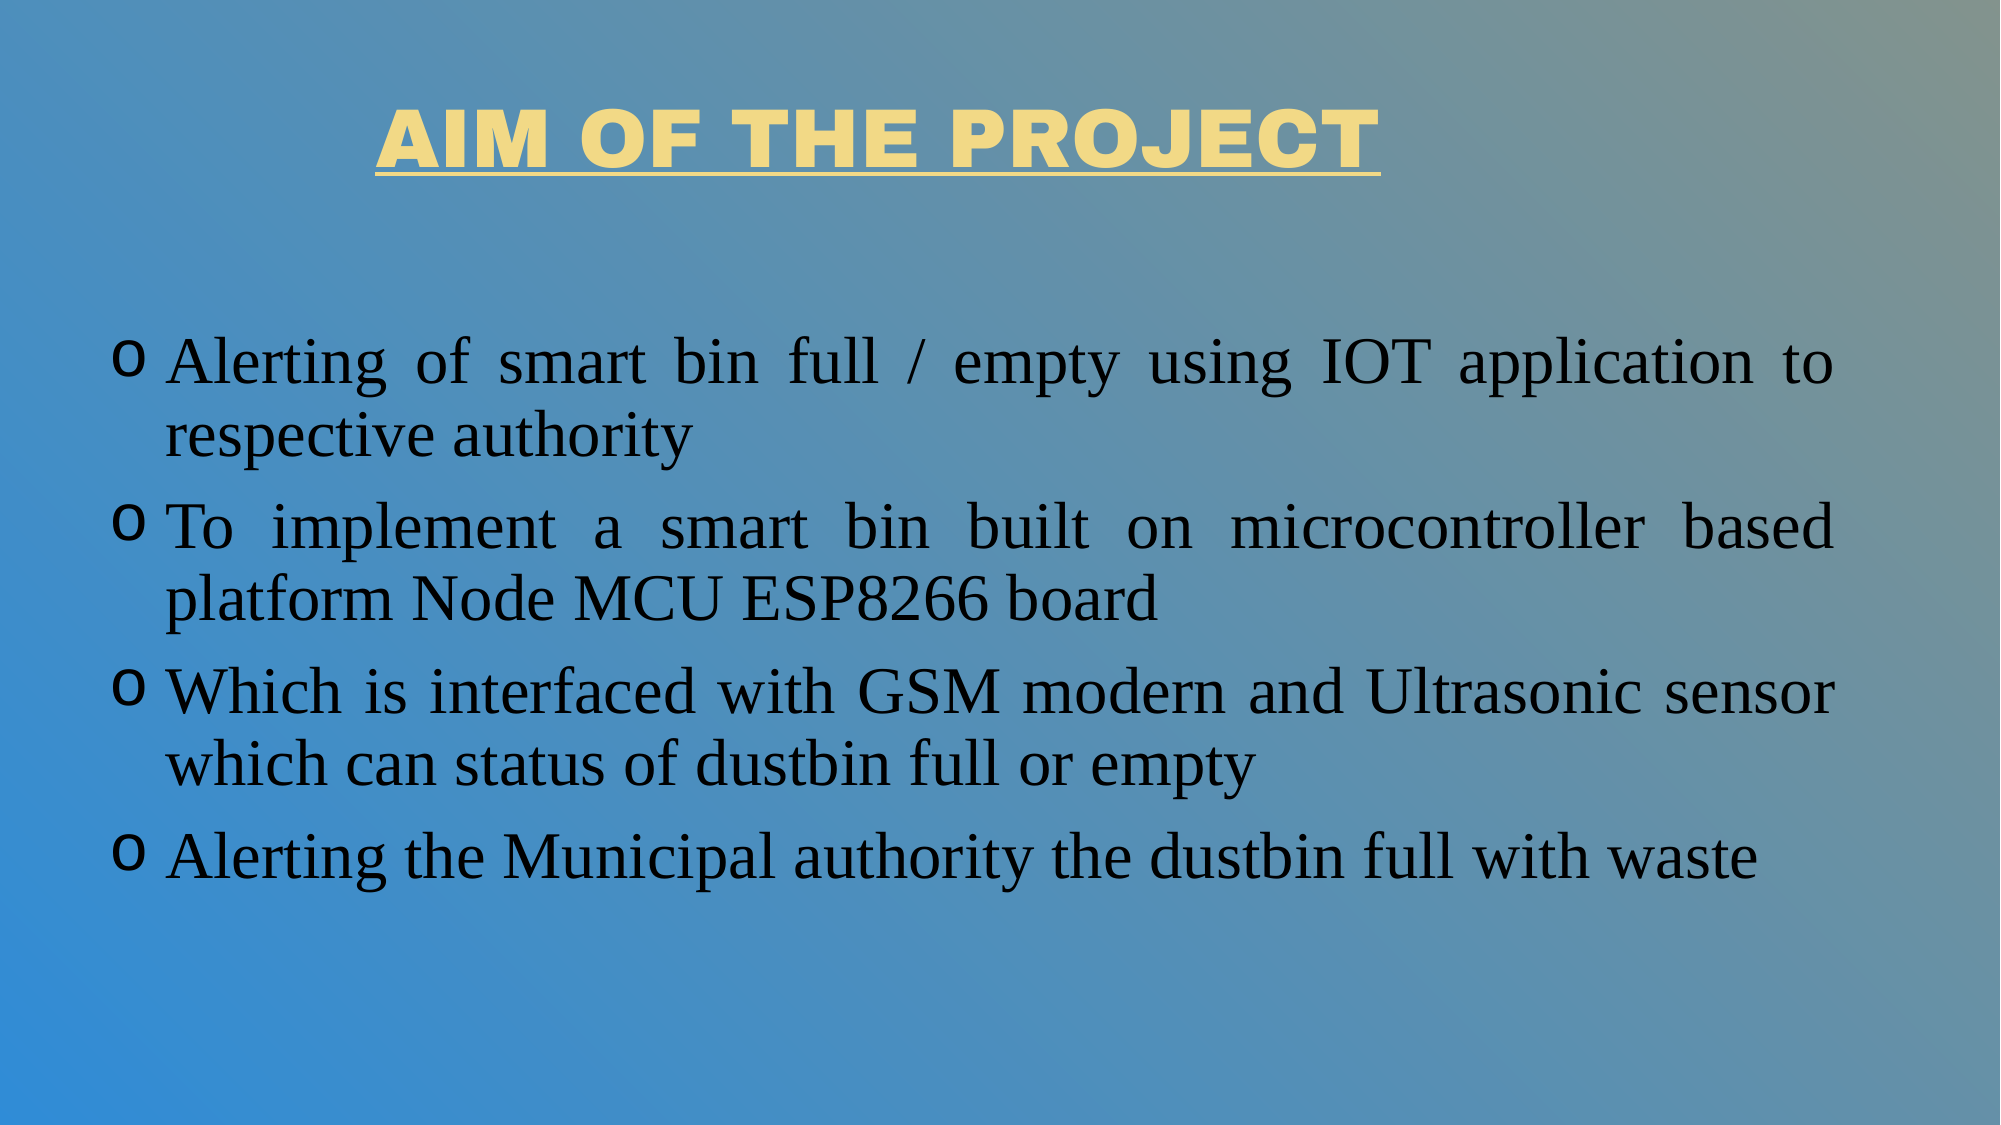

# Aim of the project
Alerting of smart bin full / empty using IOT application to respective authority
To implement a smart bin built on microcontroller based platform Node MCU ESP8266 board
Which is interfaced with GSM modern and Ultrasonic sensor which can status of dustbin full or empty
Alerting the Municipal authority the dustbin full with waste